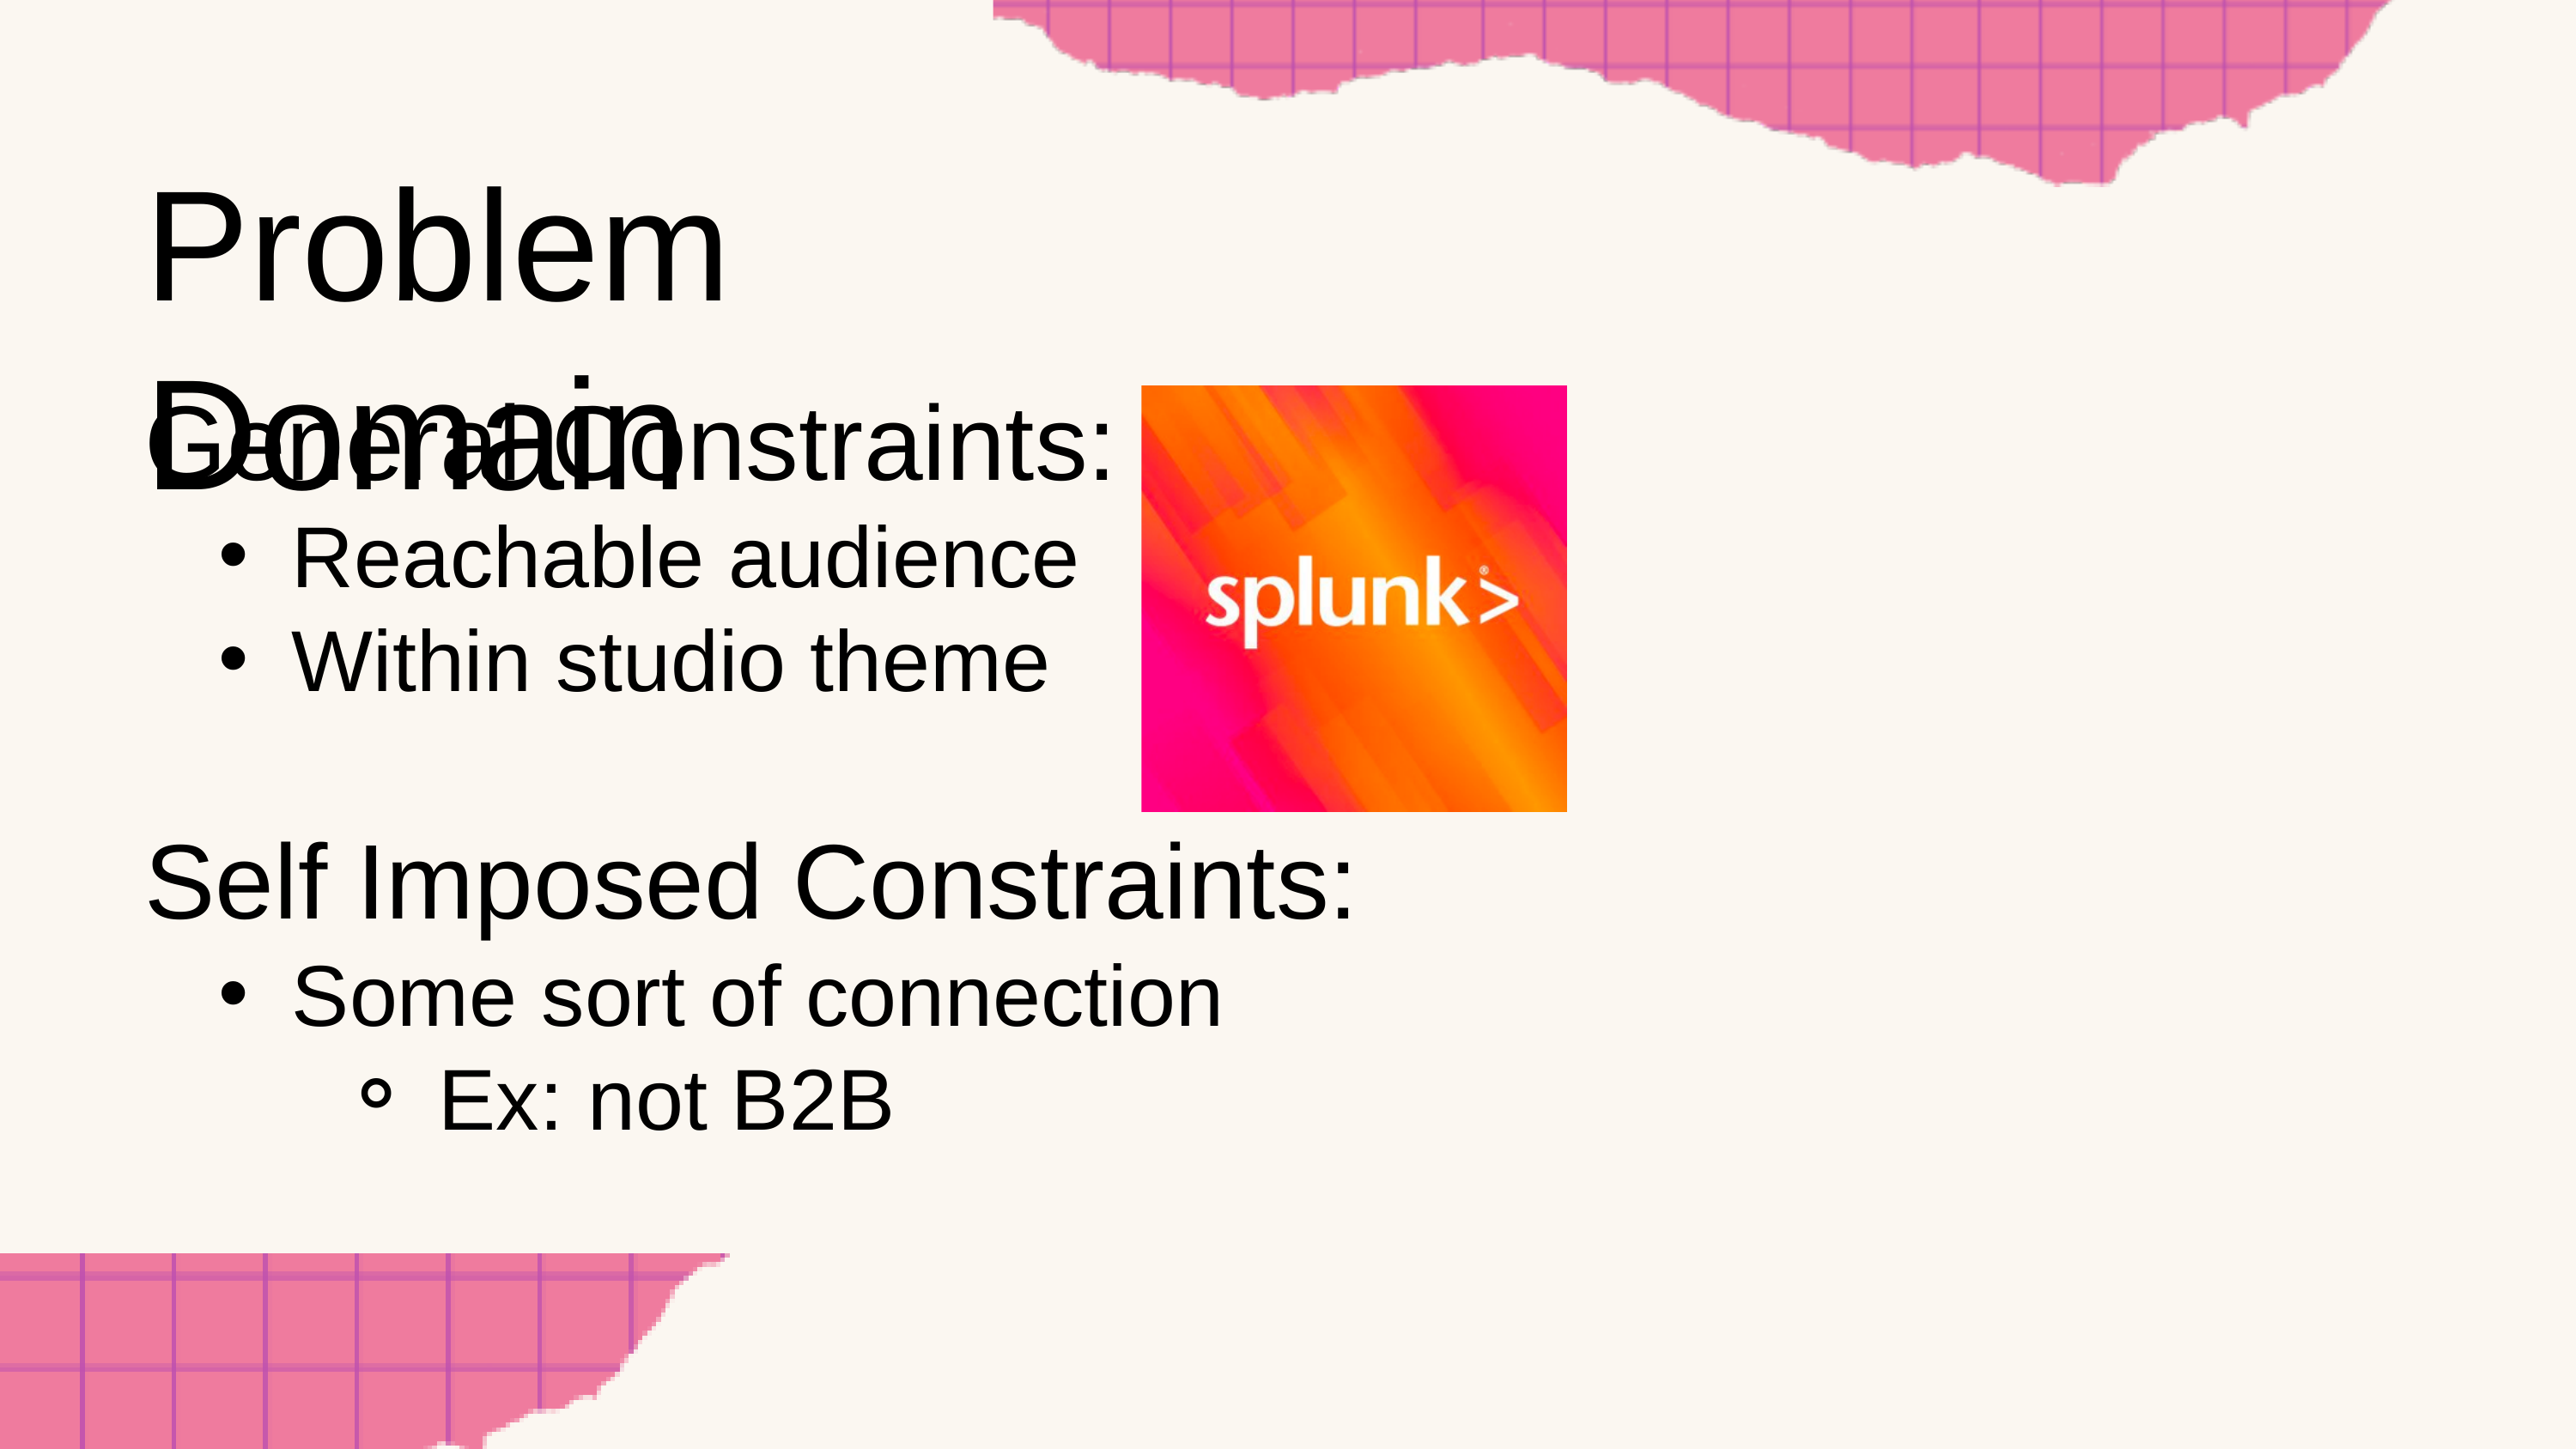

Problem Domain
General Constraints:
Reachable audience
Within studio theme

Self Imposed Constraints:
Some sort of connection
Ex: not B2B